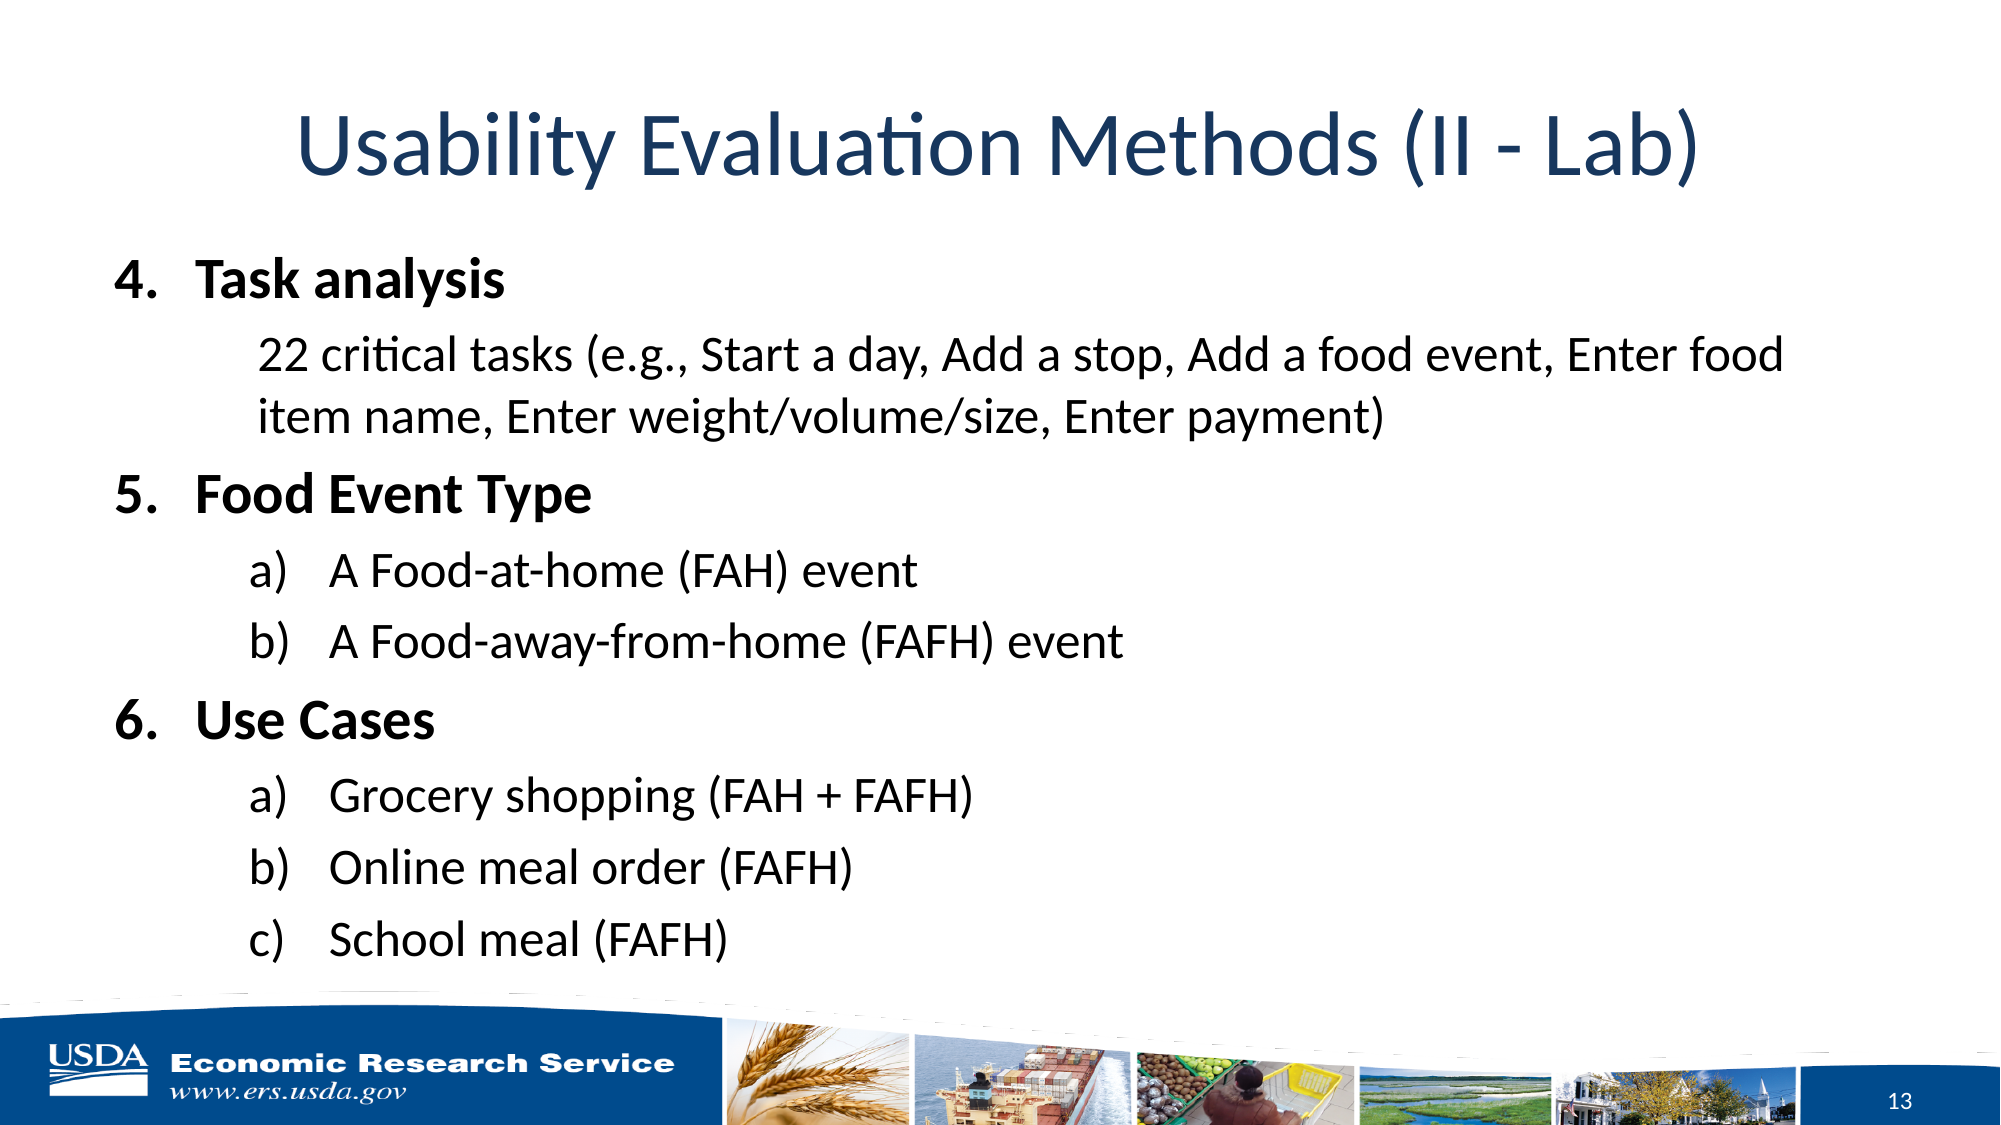

# Usability Evaluation Methods (II - Lab)
Task analysis
	22 critical tasks (e.g., Start a day, Add a stop, Add a food event, Enter food item name, Enter weight/volume/size, Enter payment)
Food Event Type
A Food-at-home (FAH) event
A Food-away-from-home (FAFH) event
Use Cases
Grocery shopping (FAH + FAFH)
Online meal order (FAFH)
School meal (FAFH)